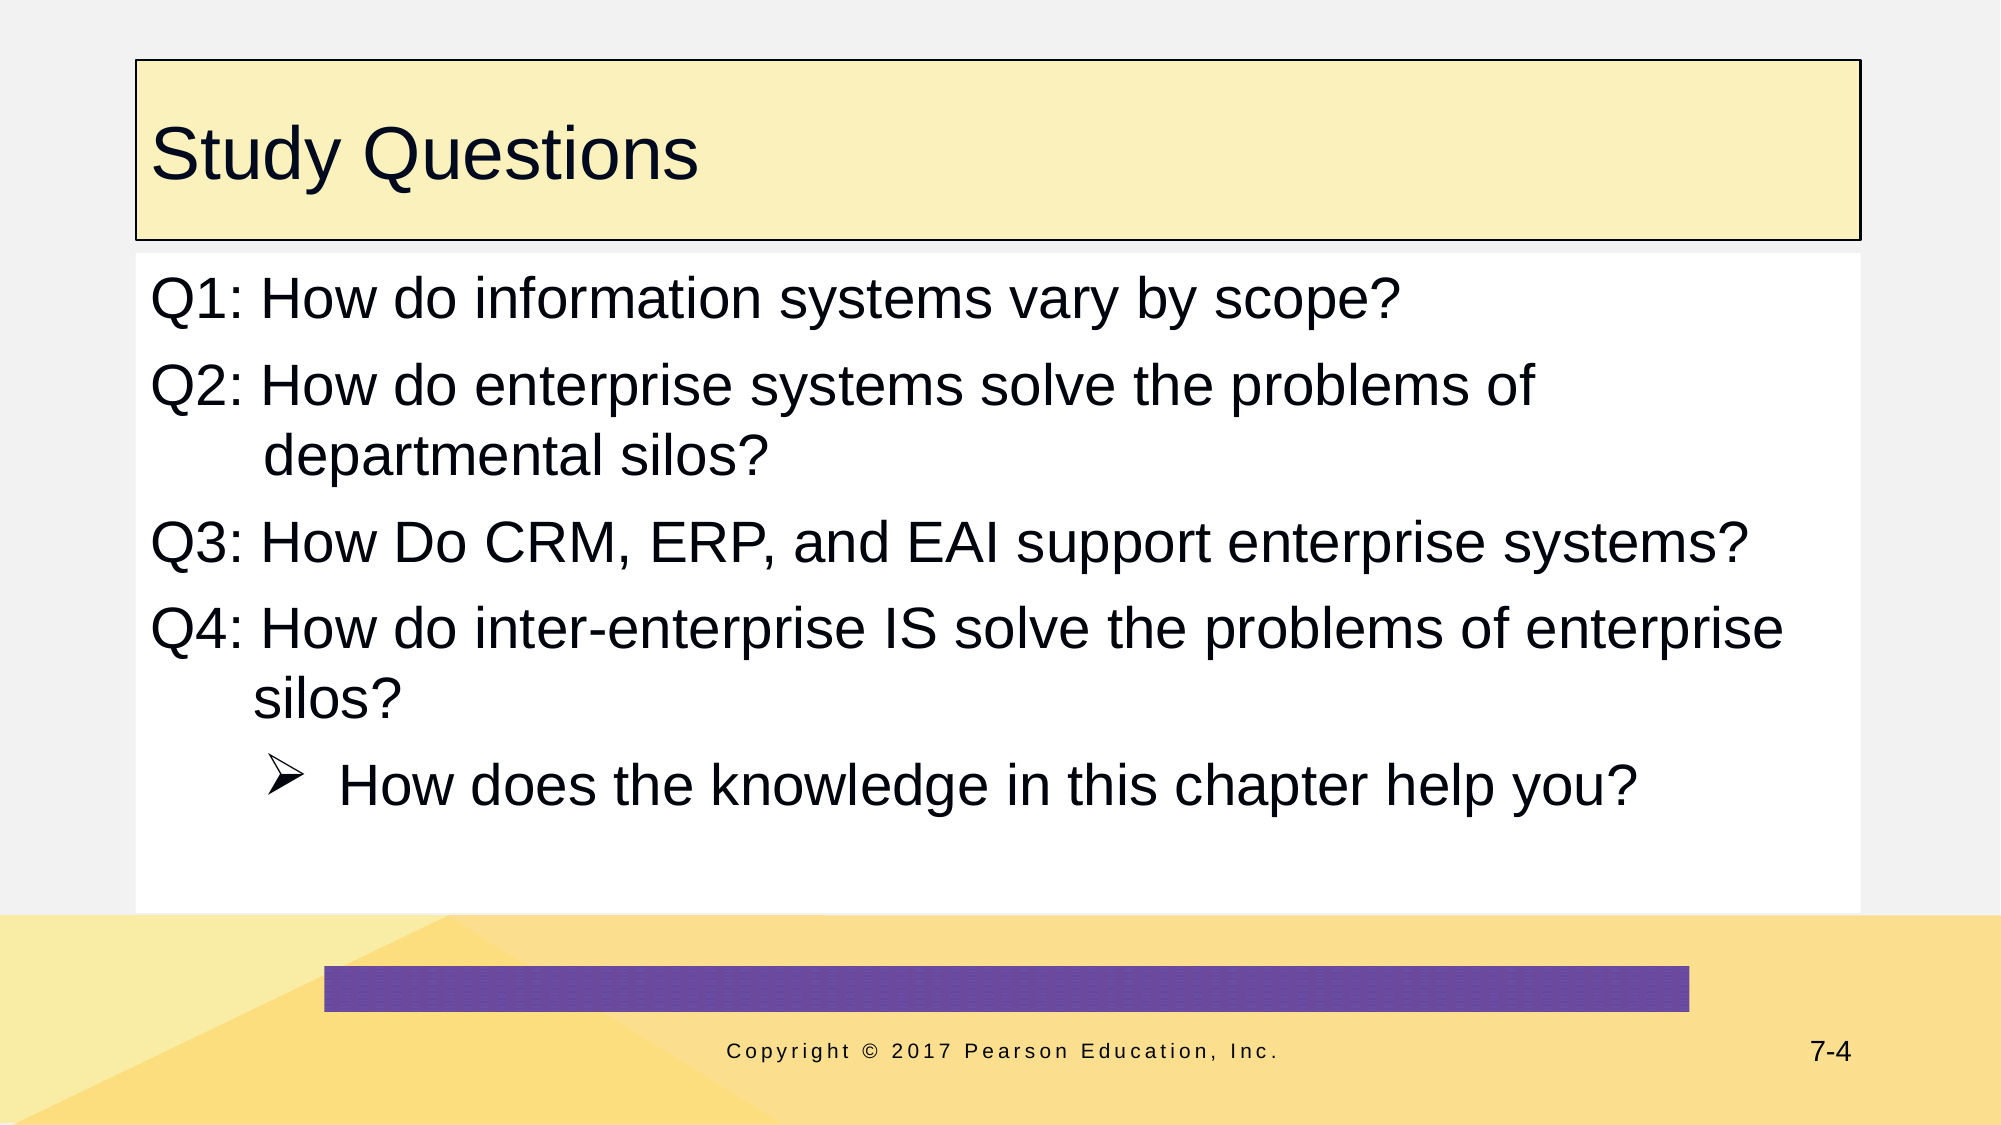

# Study Questions
Q1: How do information systems vary by scope?
Q2: How do enterprise systems solve the problems of departmental silos?
Q3: How Do CRM, ERP, and EAI support enterprise systems?
Q4: How do inter-enterprise IS solve the problems of enterprise silos?
How does the knowledge in this chapter help you?
Copyright © 2017 Pearson Education, Inc.